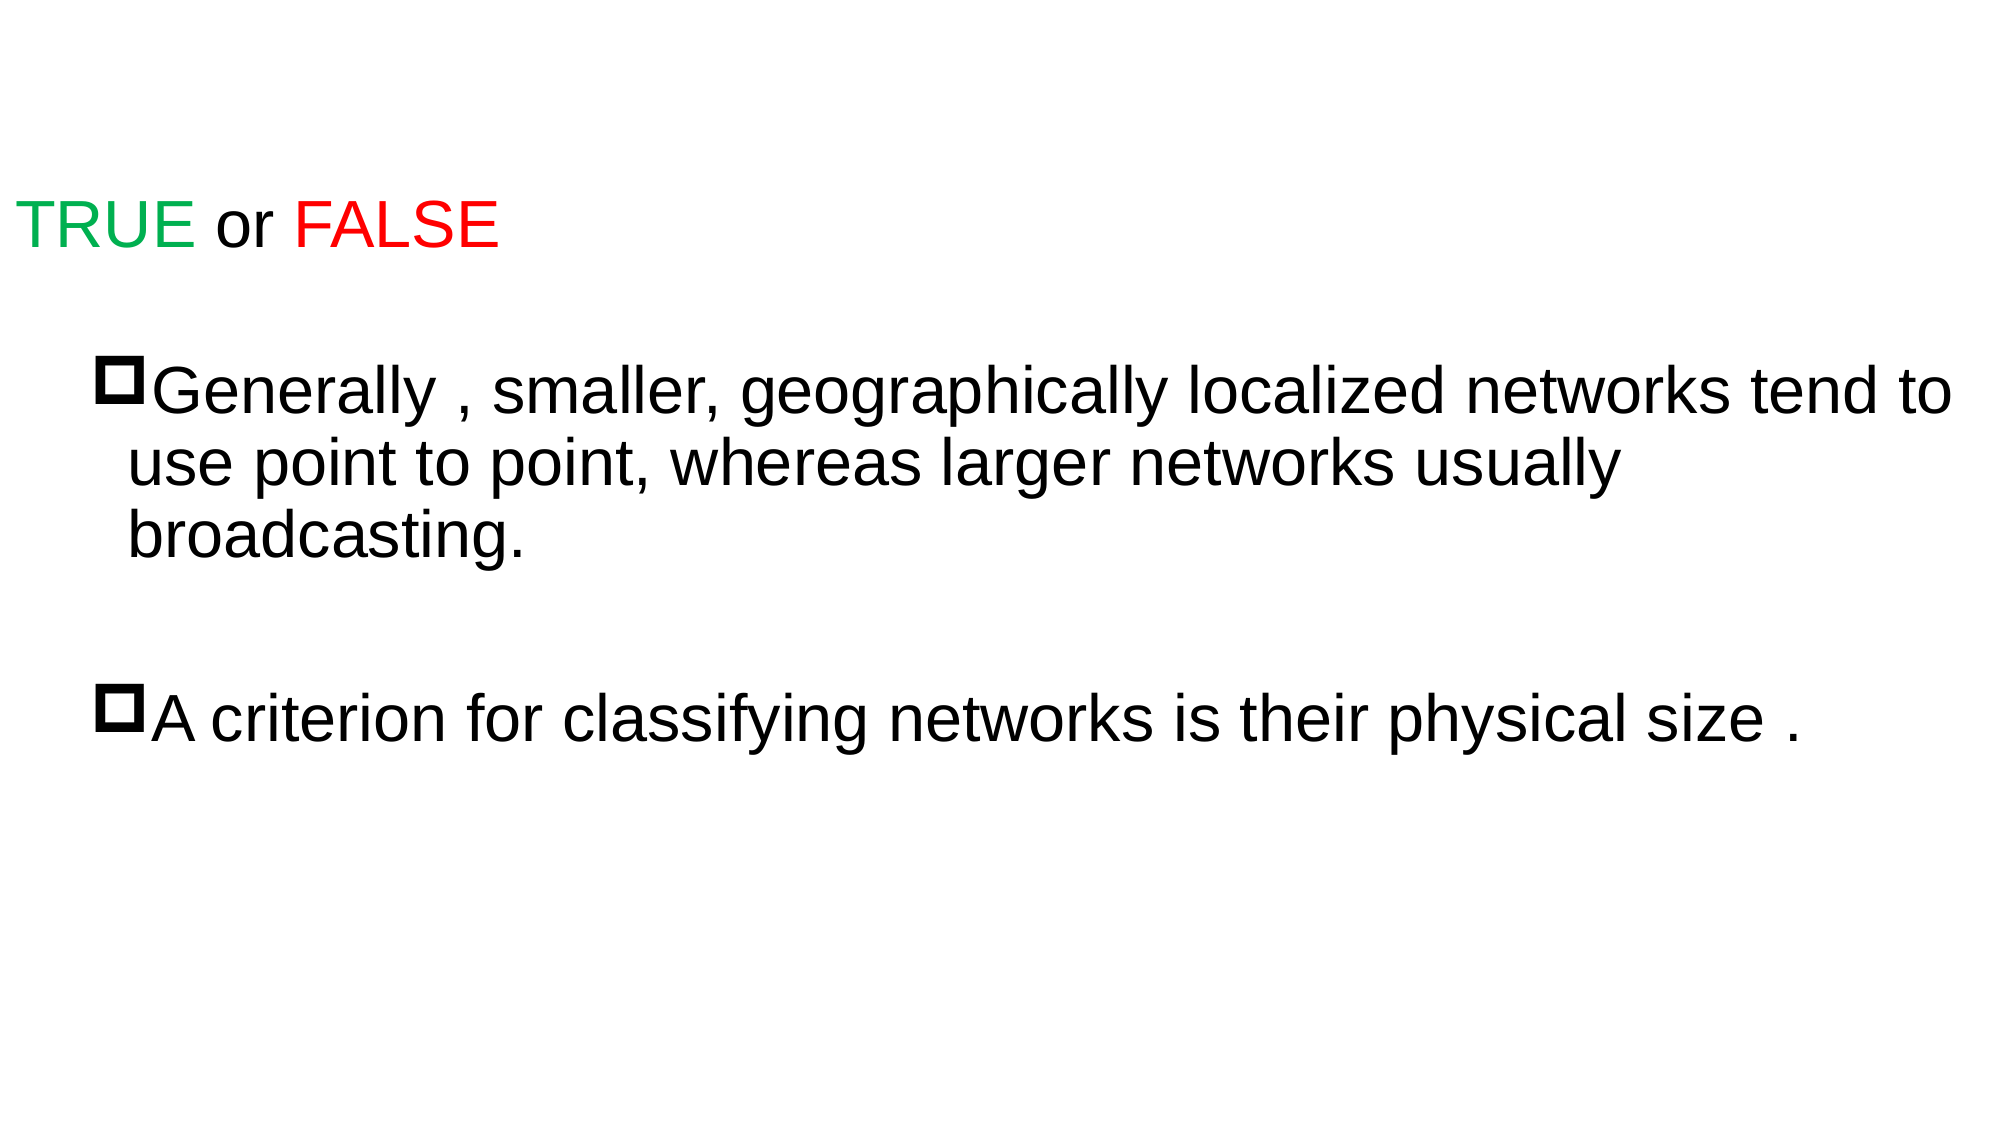

TRUE or FALSE

Generally , smaller, geographically localized networks tend to use point to point, whereas larger networks usually broadcasting.

A criterion for classifying networks is their physical size .